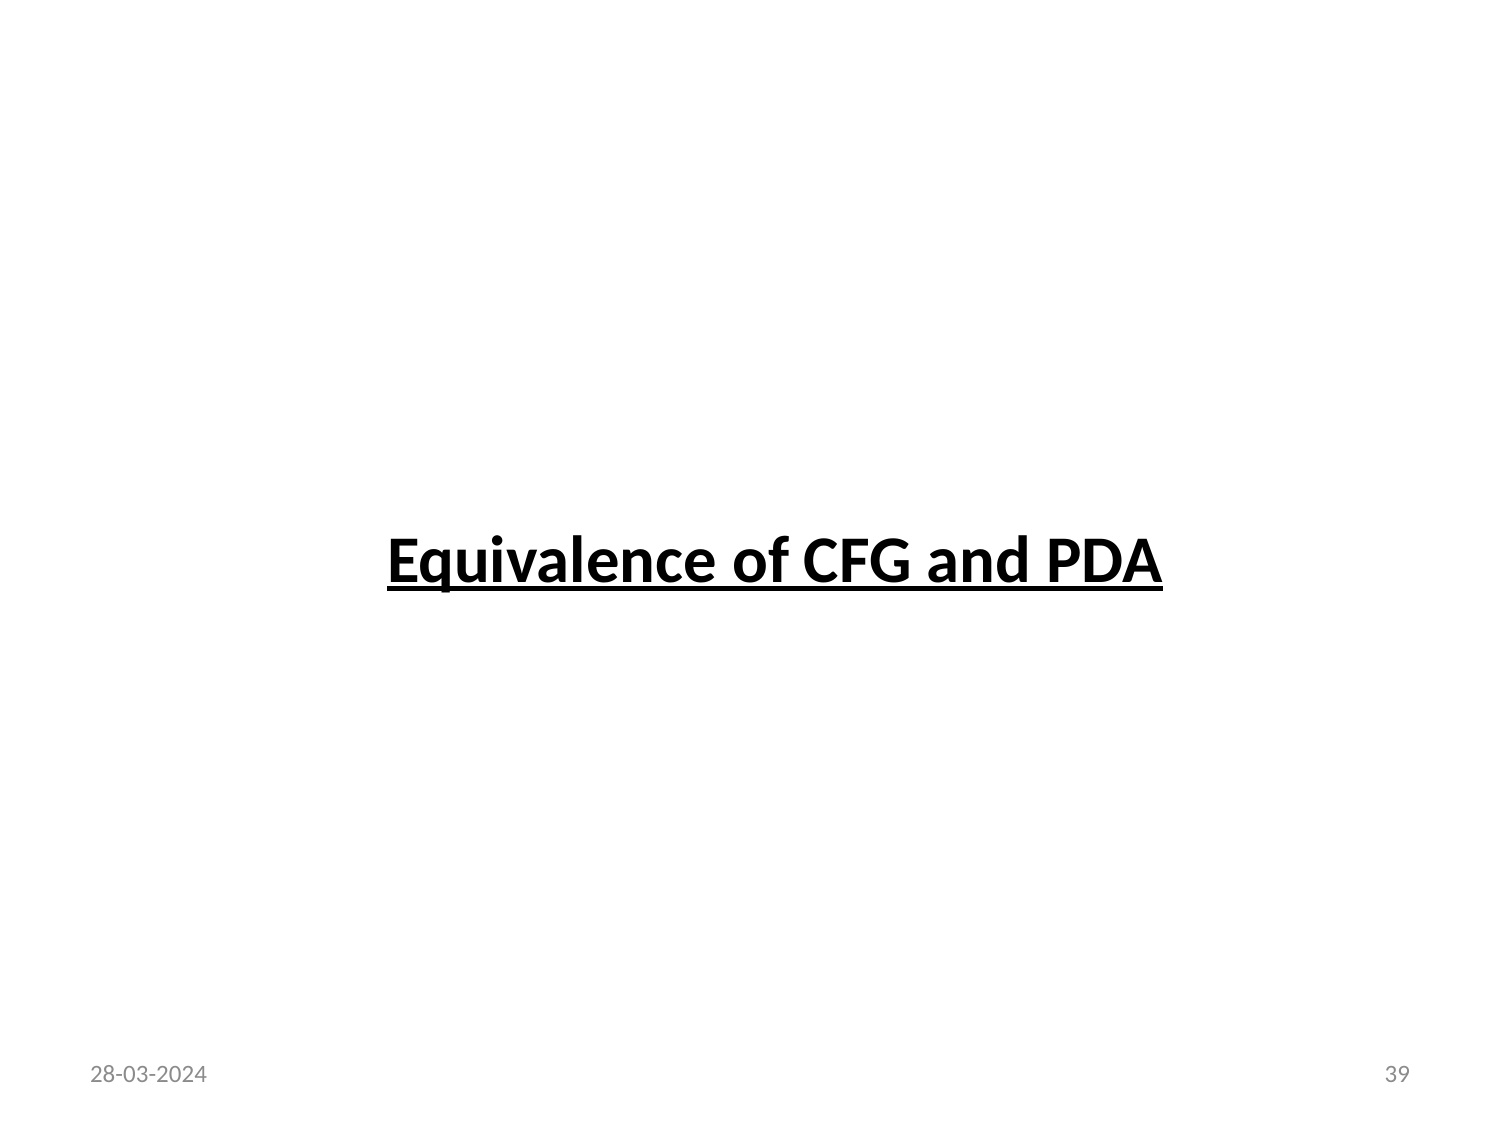

# Equivalence of CFG and PDA
28-03-2024
39